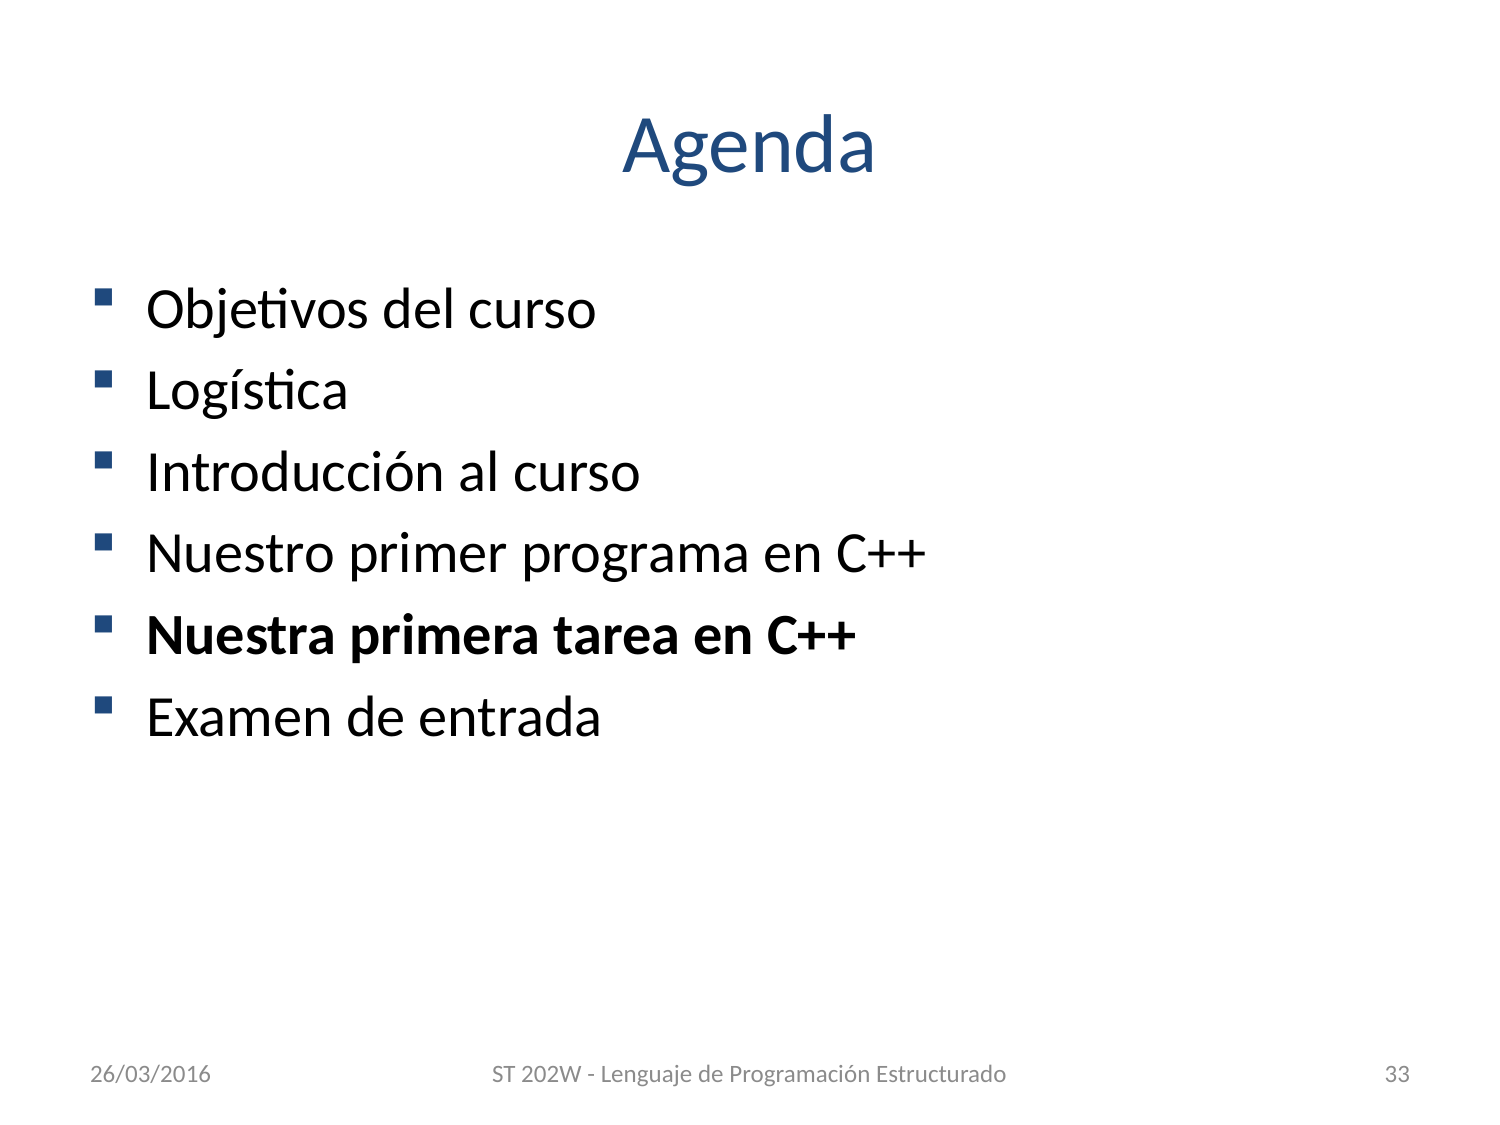

# Agenda
Objetivos del curso
Logística
Introducción al curso
Nuestro primer programa en C++
Nuestra primera tarea en C++
Examen de entrada
26/03/2016
ST 202W - Lenguaje de Programación Estructurado
33